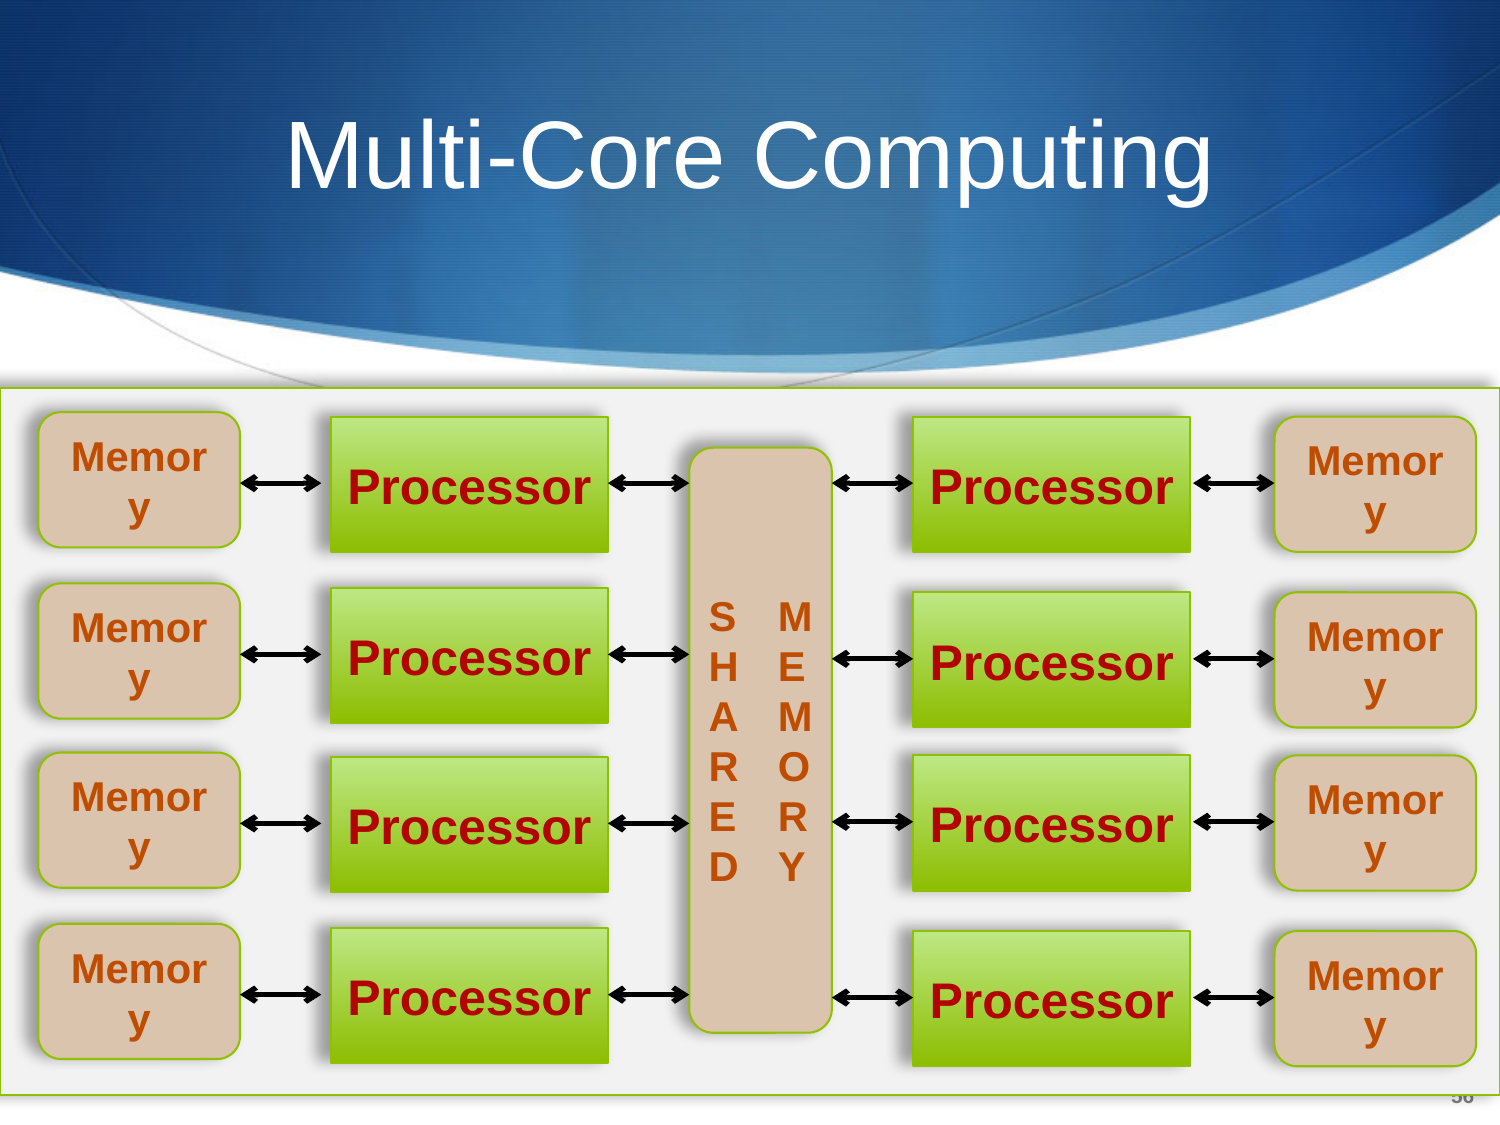

# Multi-Core Computing

Memory
Processor
Processor
Memory

SHARED
MEMORY
Memory
Processor
Processor
Memory
Memory
Processor
Memory
Processor
Memory
Processor
Processor
Memory
56